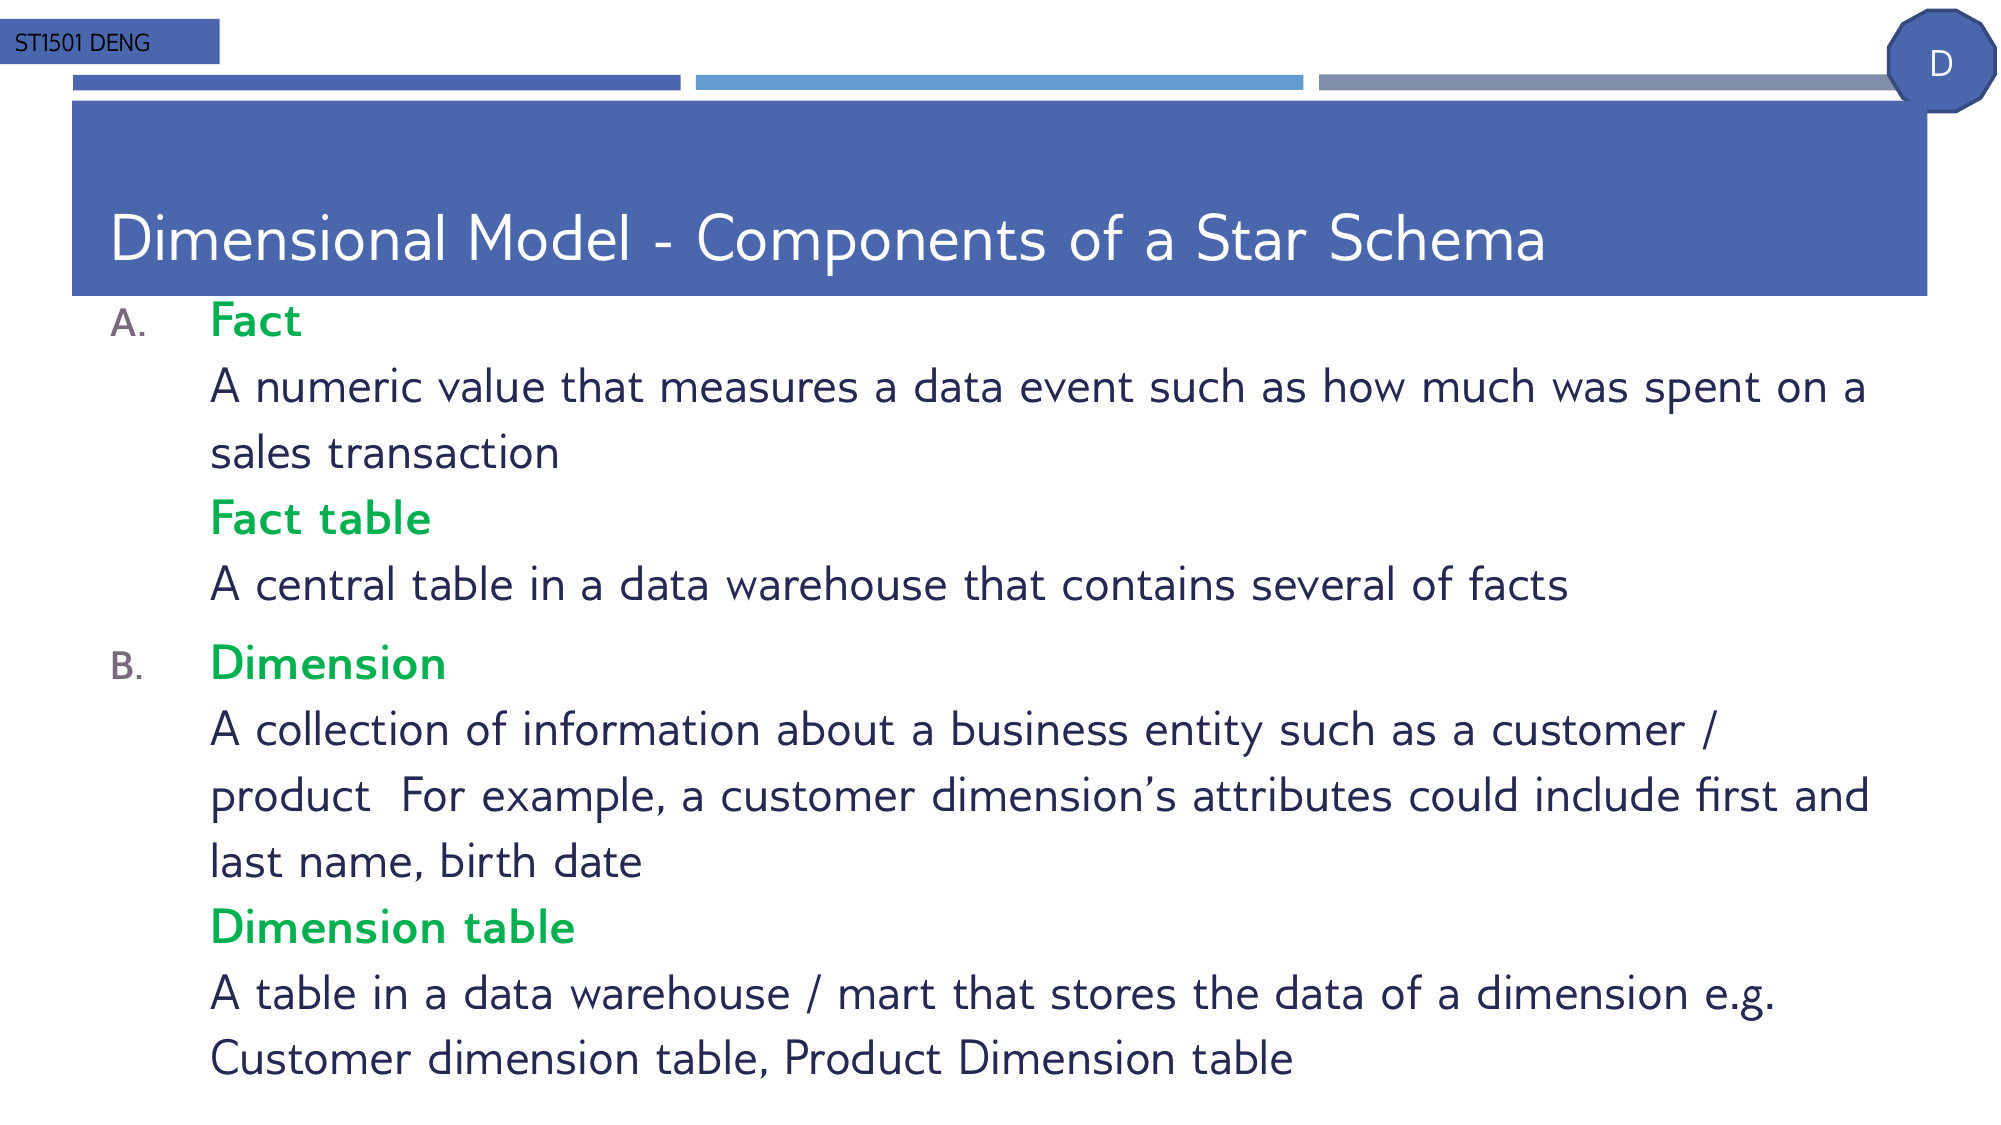

# Dimensional Model - Components of a Star Schema
Fact
A numeric value that measures a data event such as how much was spent on a sales transaction
Fact table
A central table in a data warehouse that contains several of facts
Dimension
A collection of information about a business entity such as a customer / product  For example, a customer dimension’s attributes could include first and last name, birth date
Dimension table
A table in a data warehouse / mart that stores the data of a dimension e.g. Customer dimension table, Product Dimension table